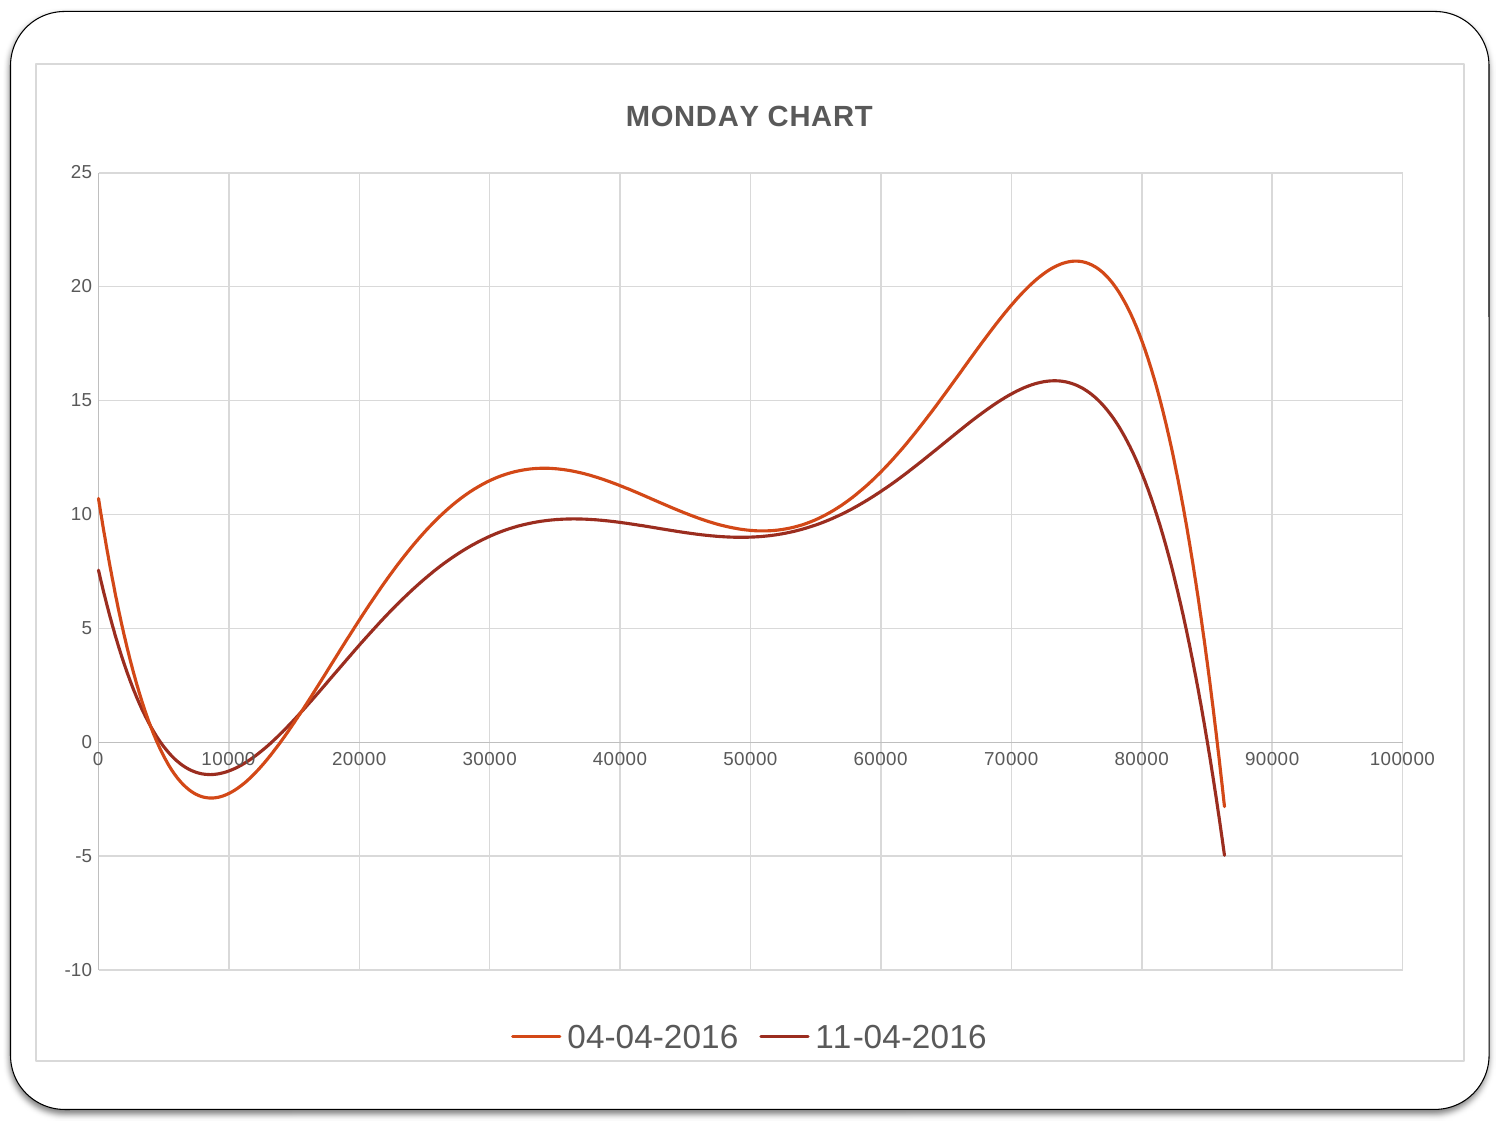

### Chart: MONDAY CHART

| Category | 04-04-2016 | 11-04-2016 |
|---|---|---|